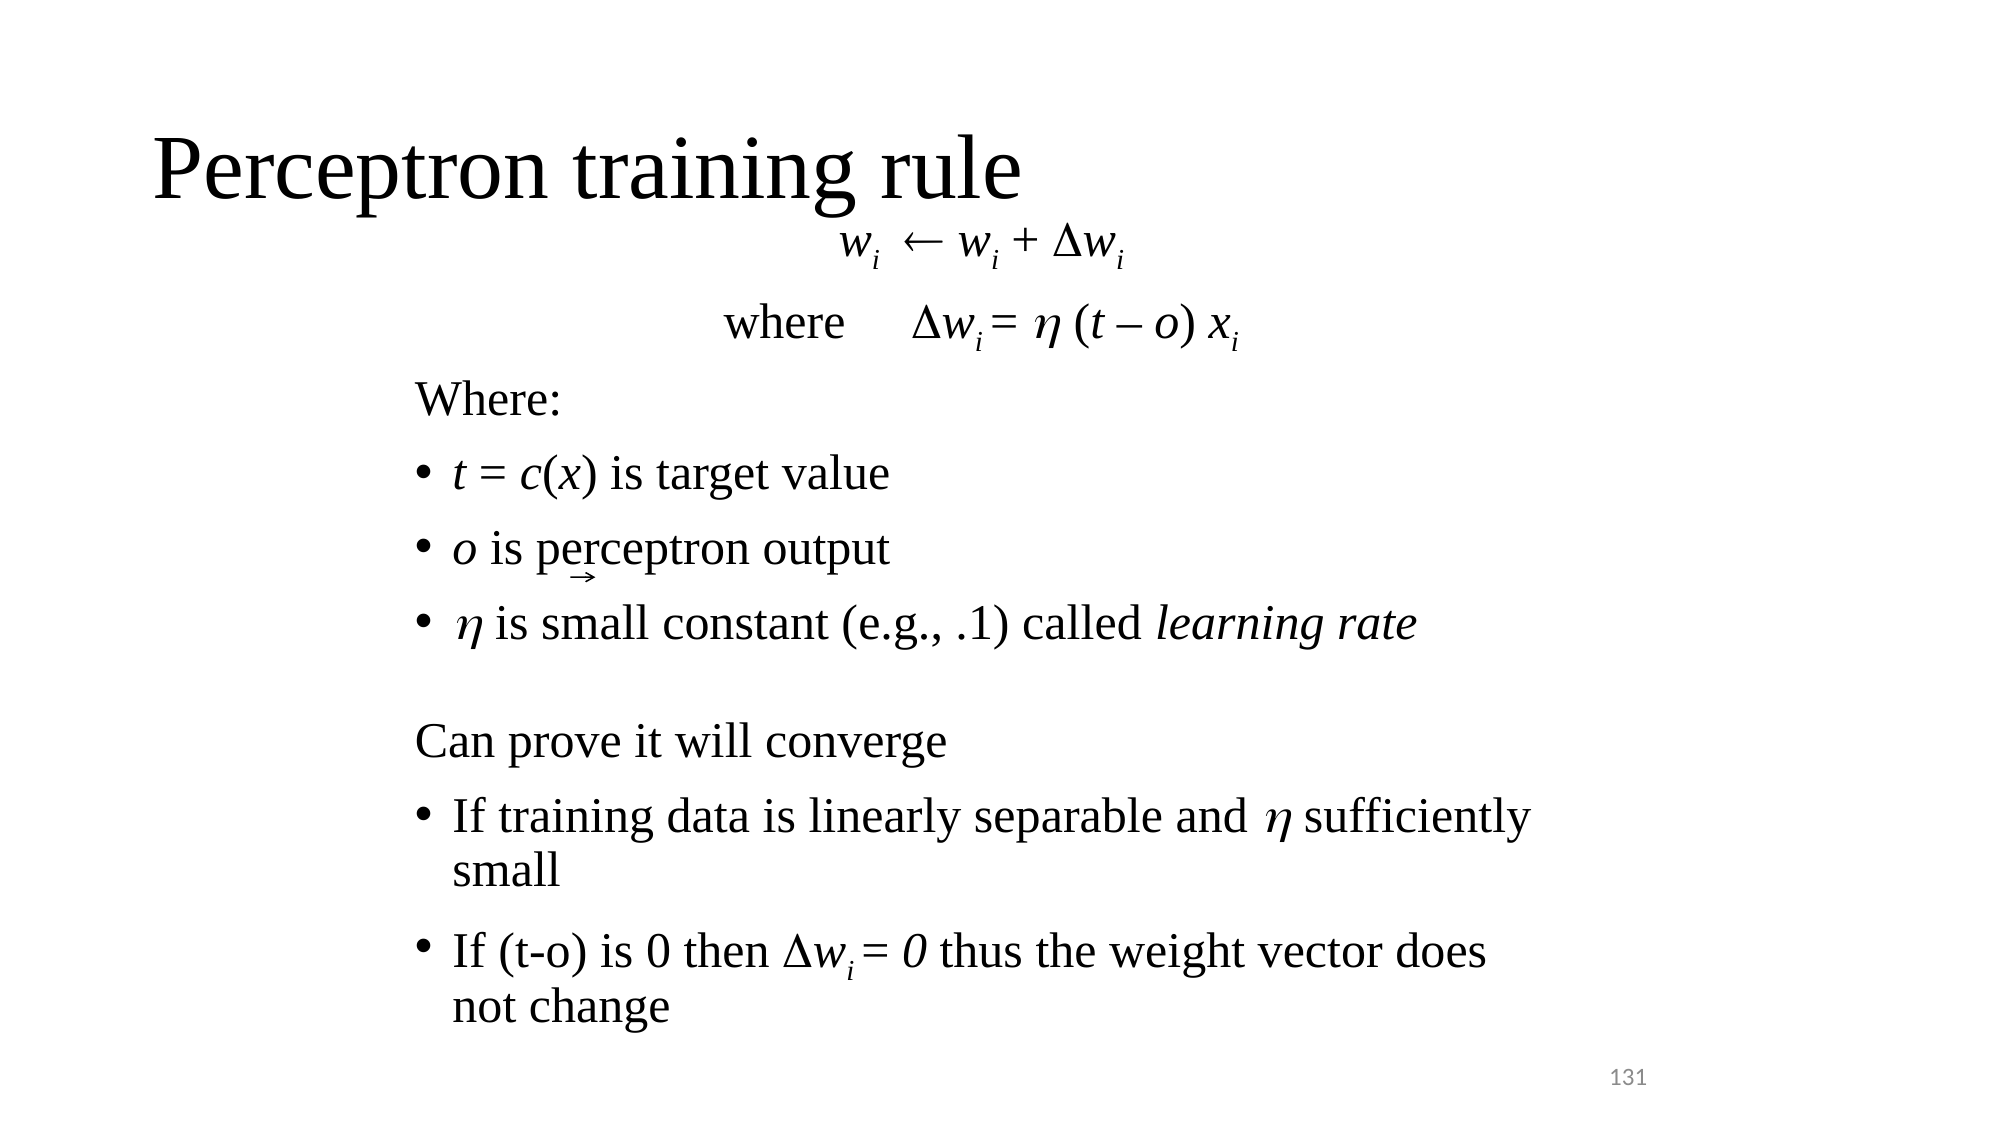

# Perceptron training rule
wi  ← wi + Δwi
where	Δwi = η (t – o) xi
Where:
t = c(x) is target value
o is perceptron output
η is small constant (e.g., .1) called learning rate

Can prove it will converge
If training data is linearly separable and η sufficiently small
If (t-o) is 0 then Δwi = 0 thus the weight vector does not change

131